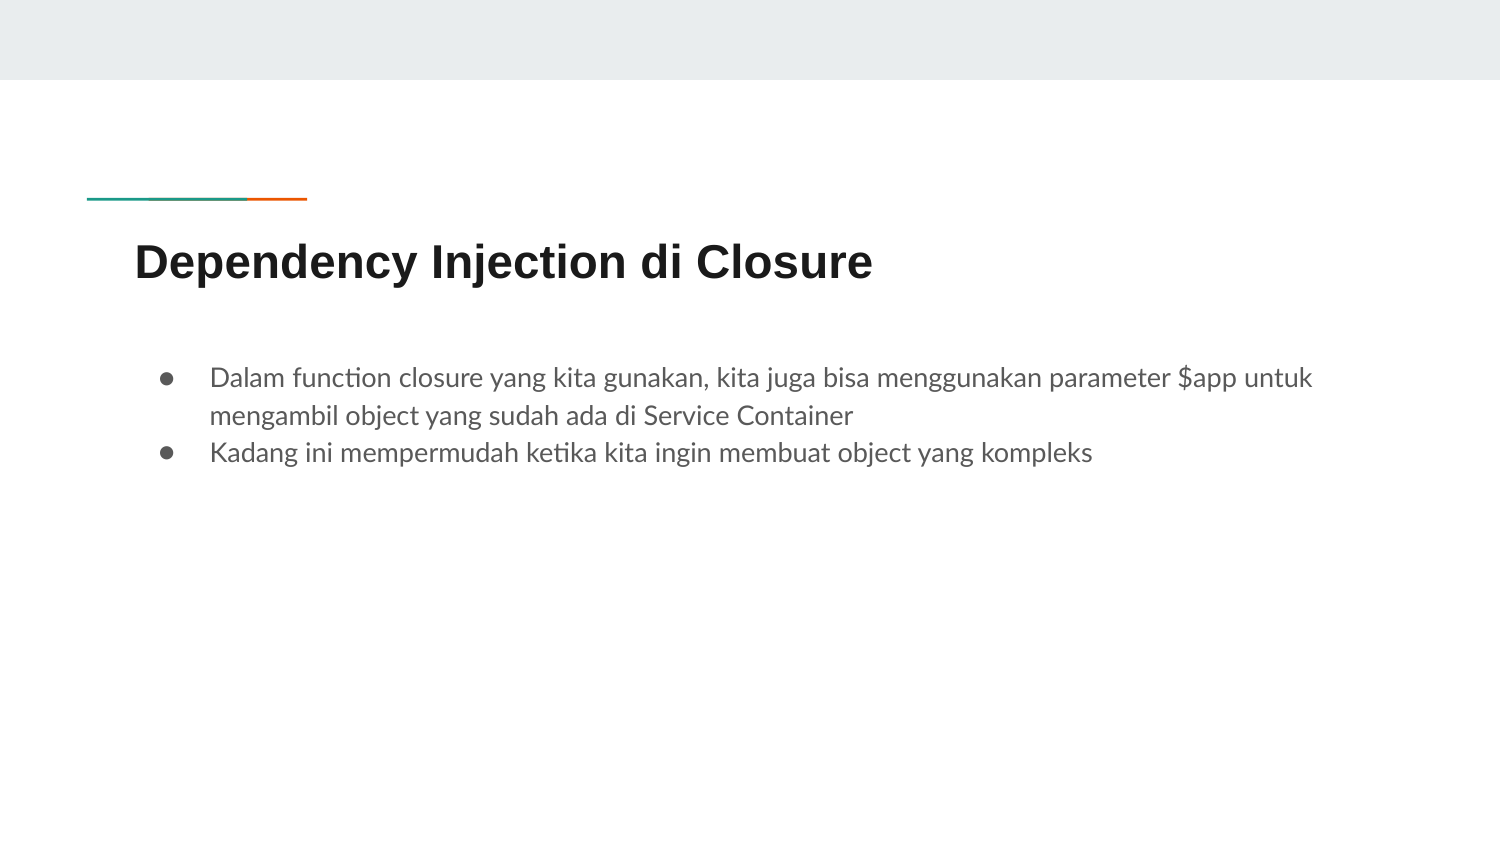

# Dependency Injection di Closure
Dalam function closure yang kita gunakan, kita juga bisa menggunakan parameter $app untuk mengambil object yang sudah ada di Service Container
Kadang ini mempermudah ketika kita ingin membuat object yang kompleks